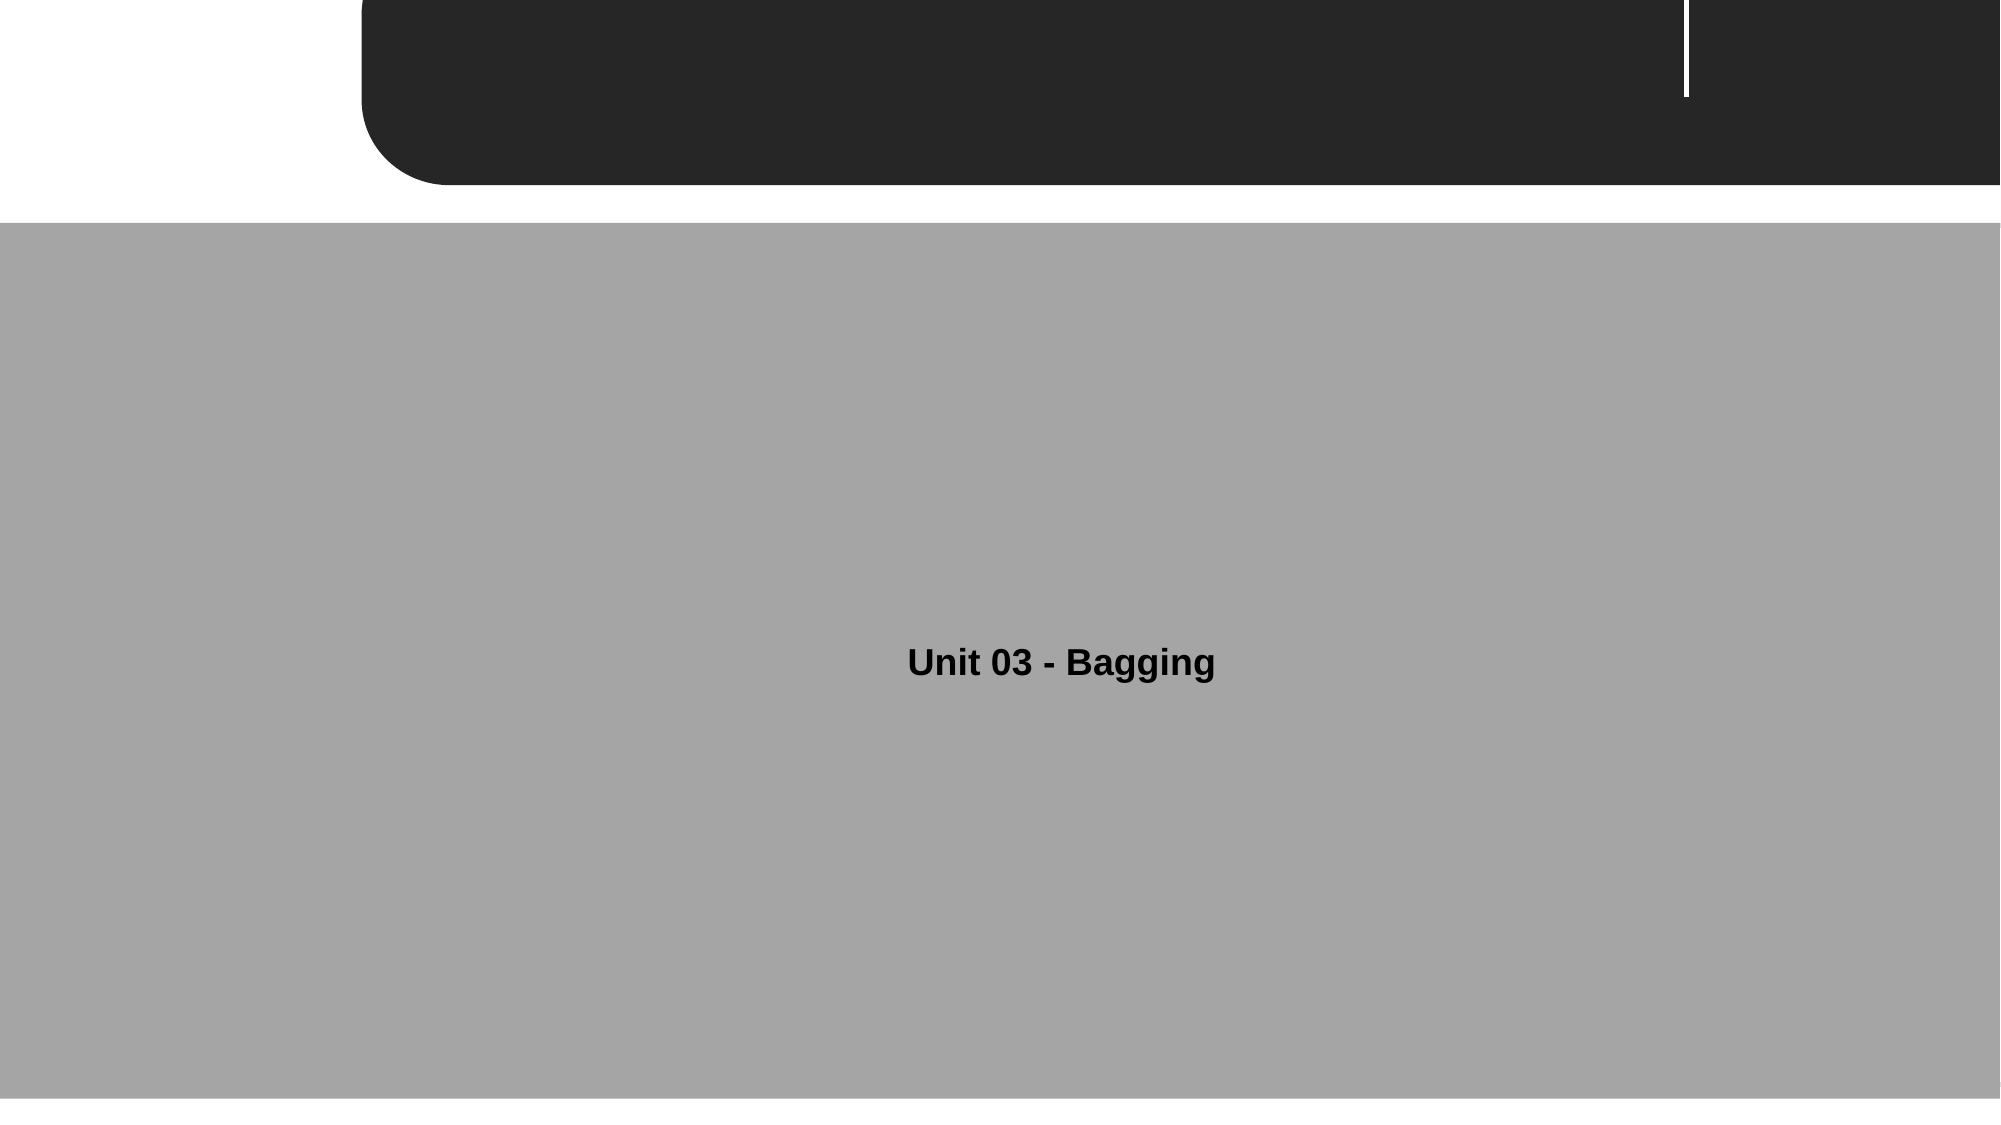

Unit  03 ㅣBagging
Unit 03 - Bagging